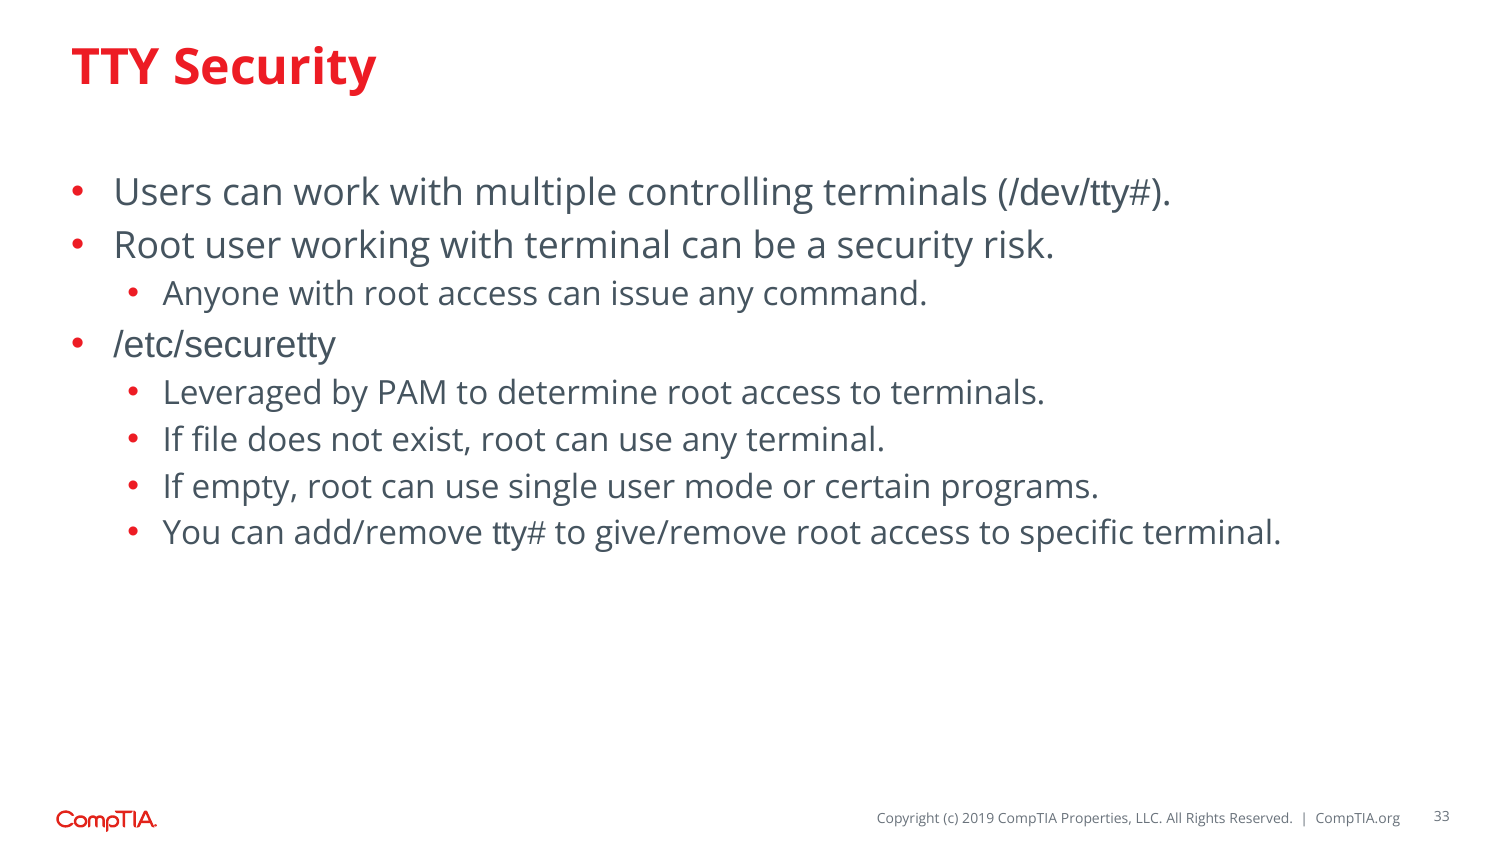

# TTY Security
Users can work with multiple controlling terminals (/dev/tty#).
Root user working with terminal can be a security risk.
Anyone with root access can issue any command.
/etc/securetty
Leveraged by PAM to determine root access to terminals.
If file does not exist, root can use any terminal.
If empty, root can use single user mode or certain programs.
You can add/remove tty# to give/remove root access to specific terminal.
33